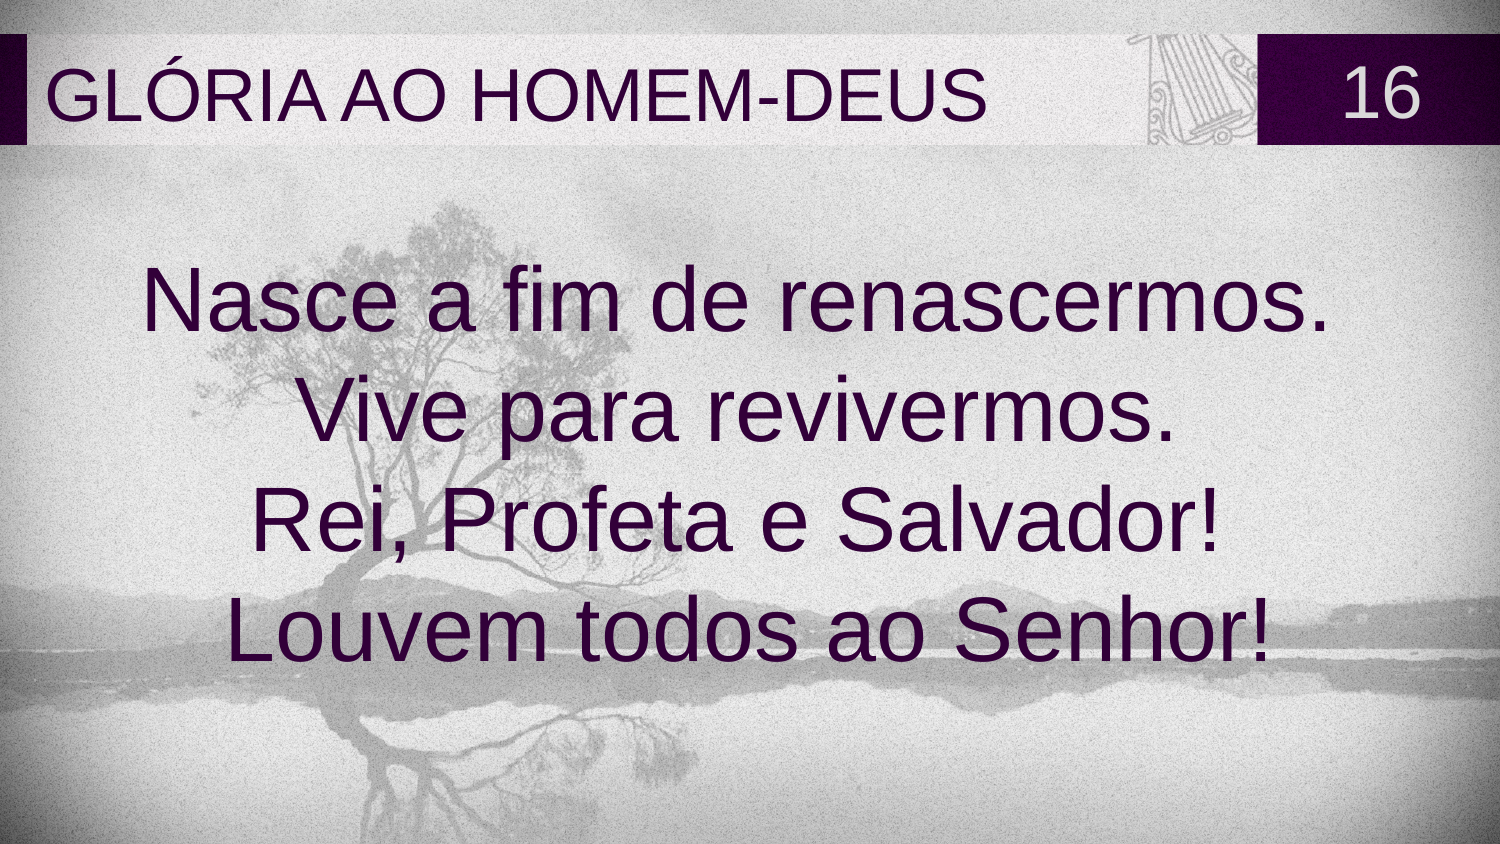

# GLÓRIA AO HOMEM-DEUS
16
Nasce a fim de renascermos.
Vive para revivermos.
Rei, Profeta e Salvador!
Louvem todos ao Senhor!